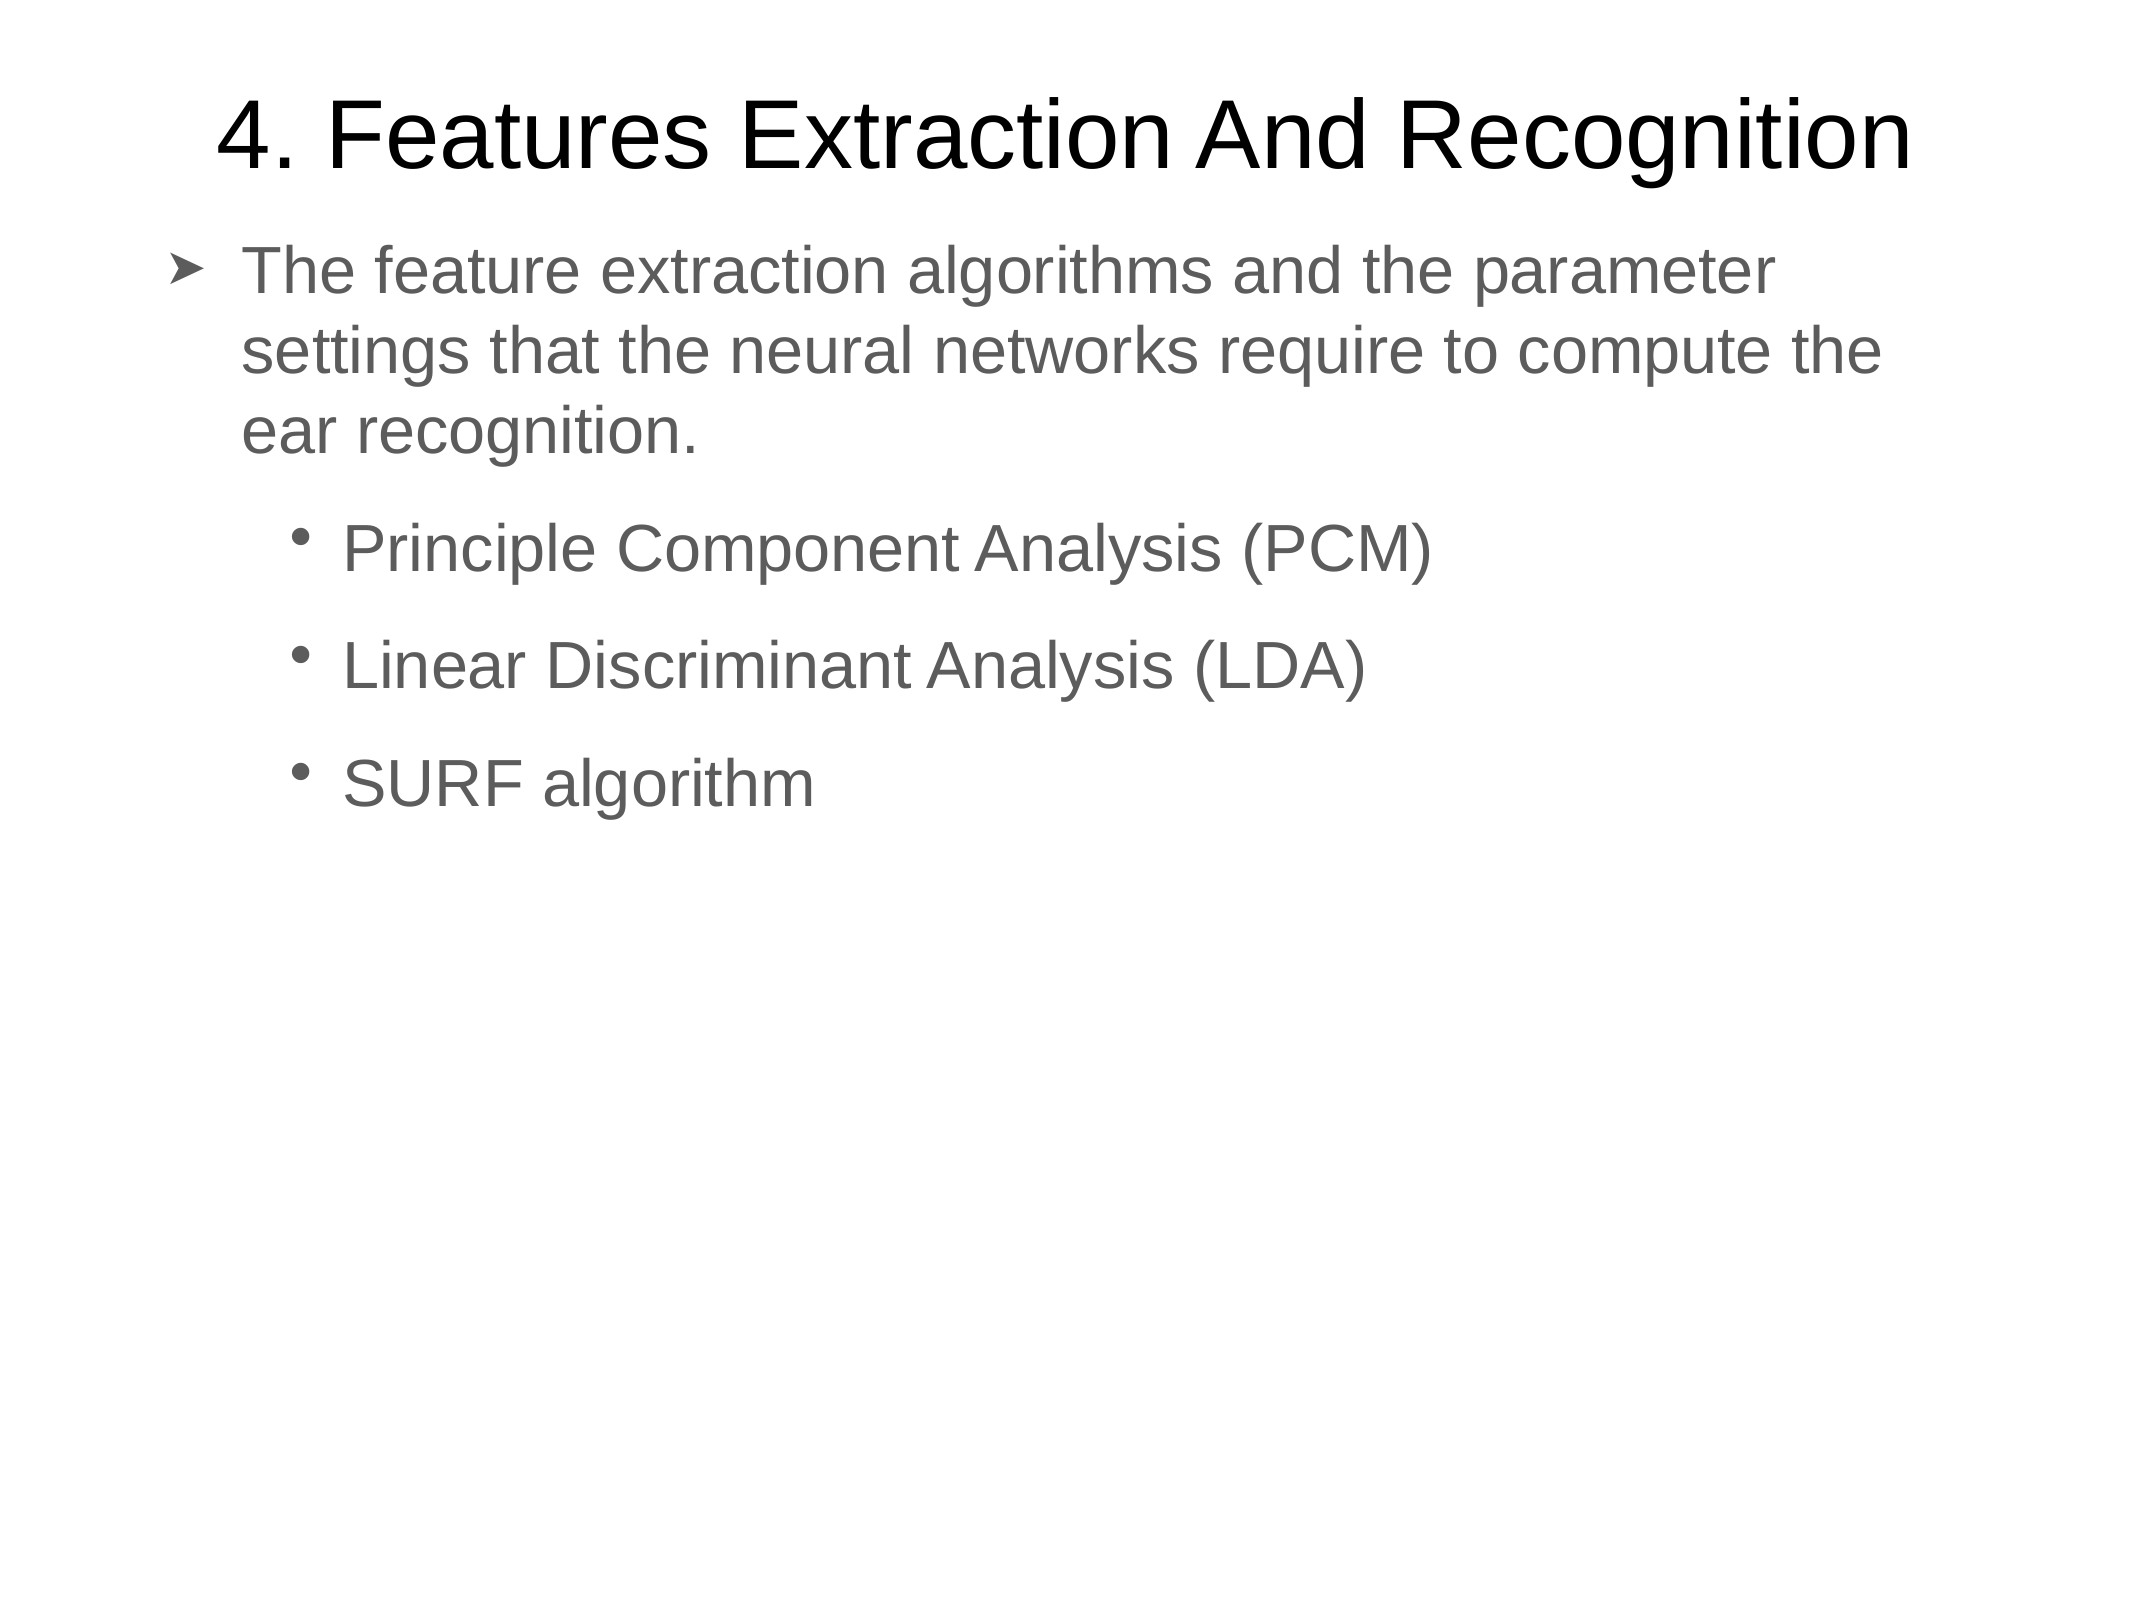

# 4. Features Extraction And Recognition
The feature extraction algorithms and the parameter settings that the neural networks require to compute the ear recognition.
Principle Component Analysis (PCM)
Linear Discriminant Analysis (LDA)
SURF algorithm